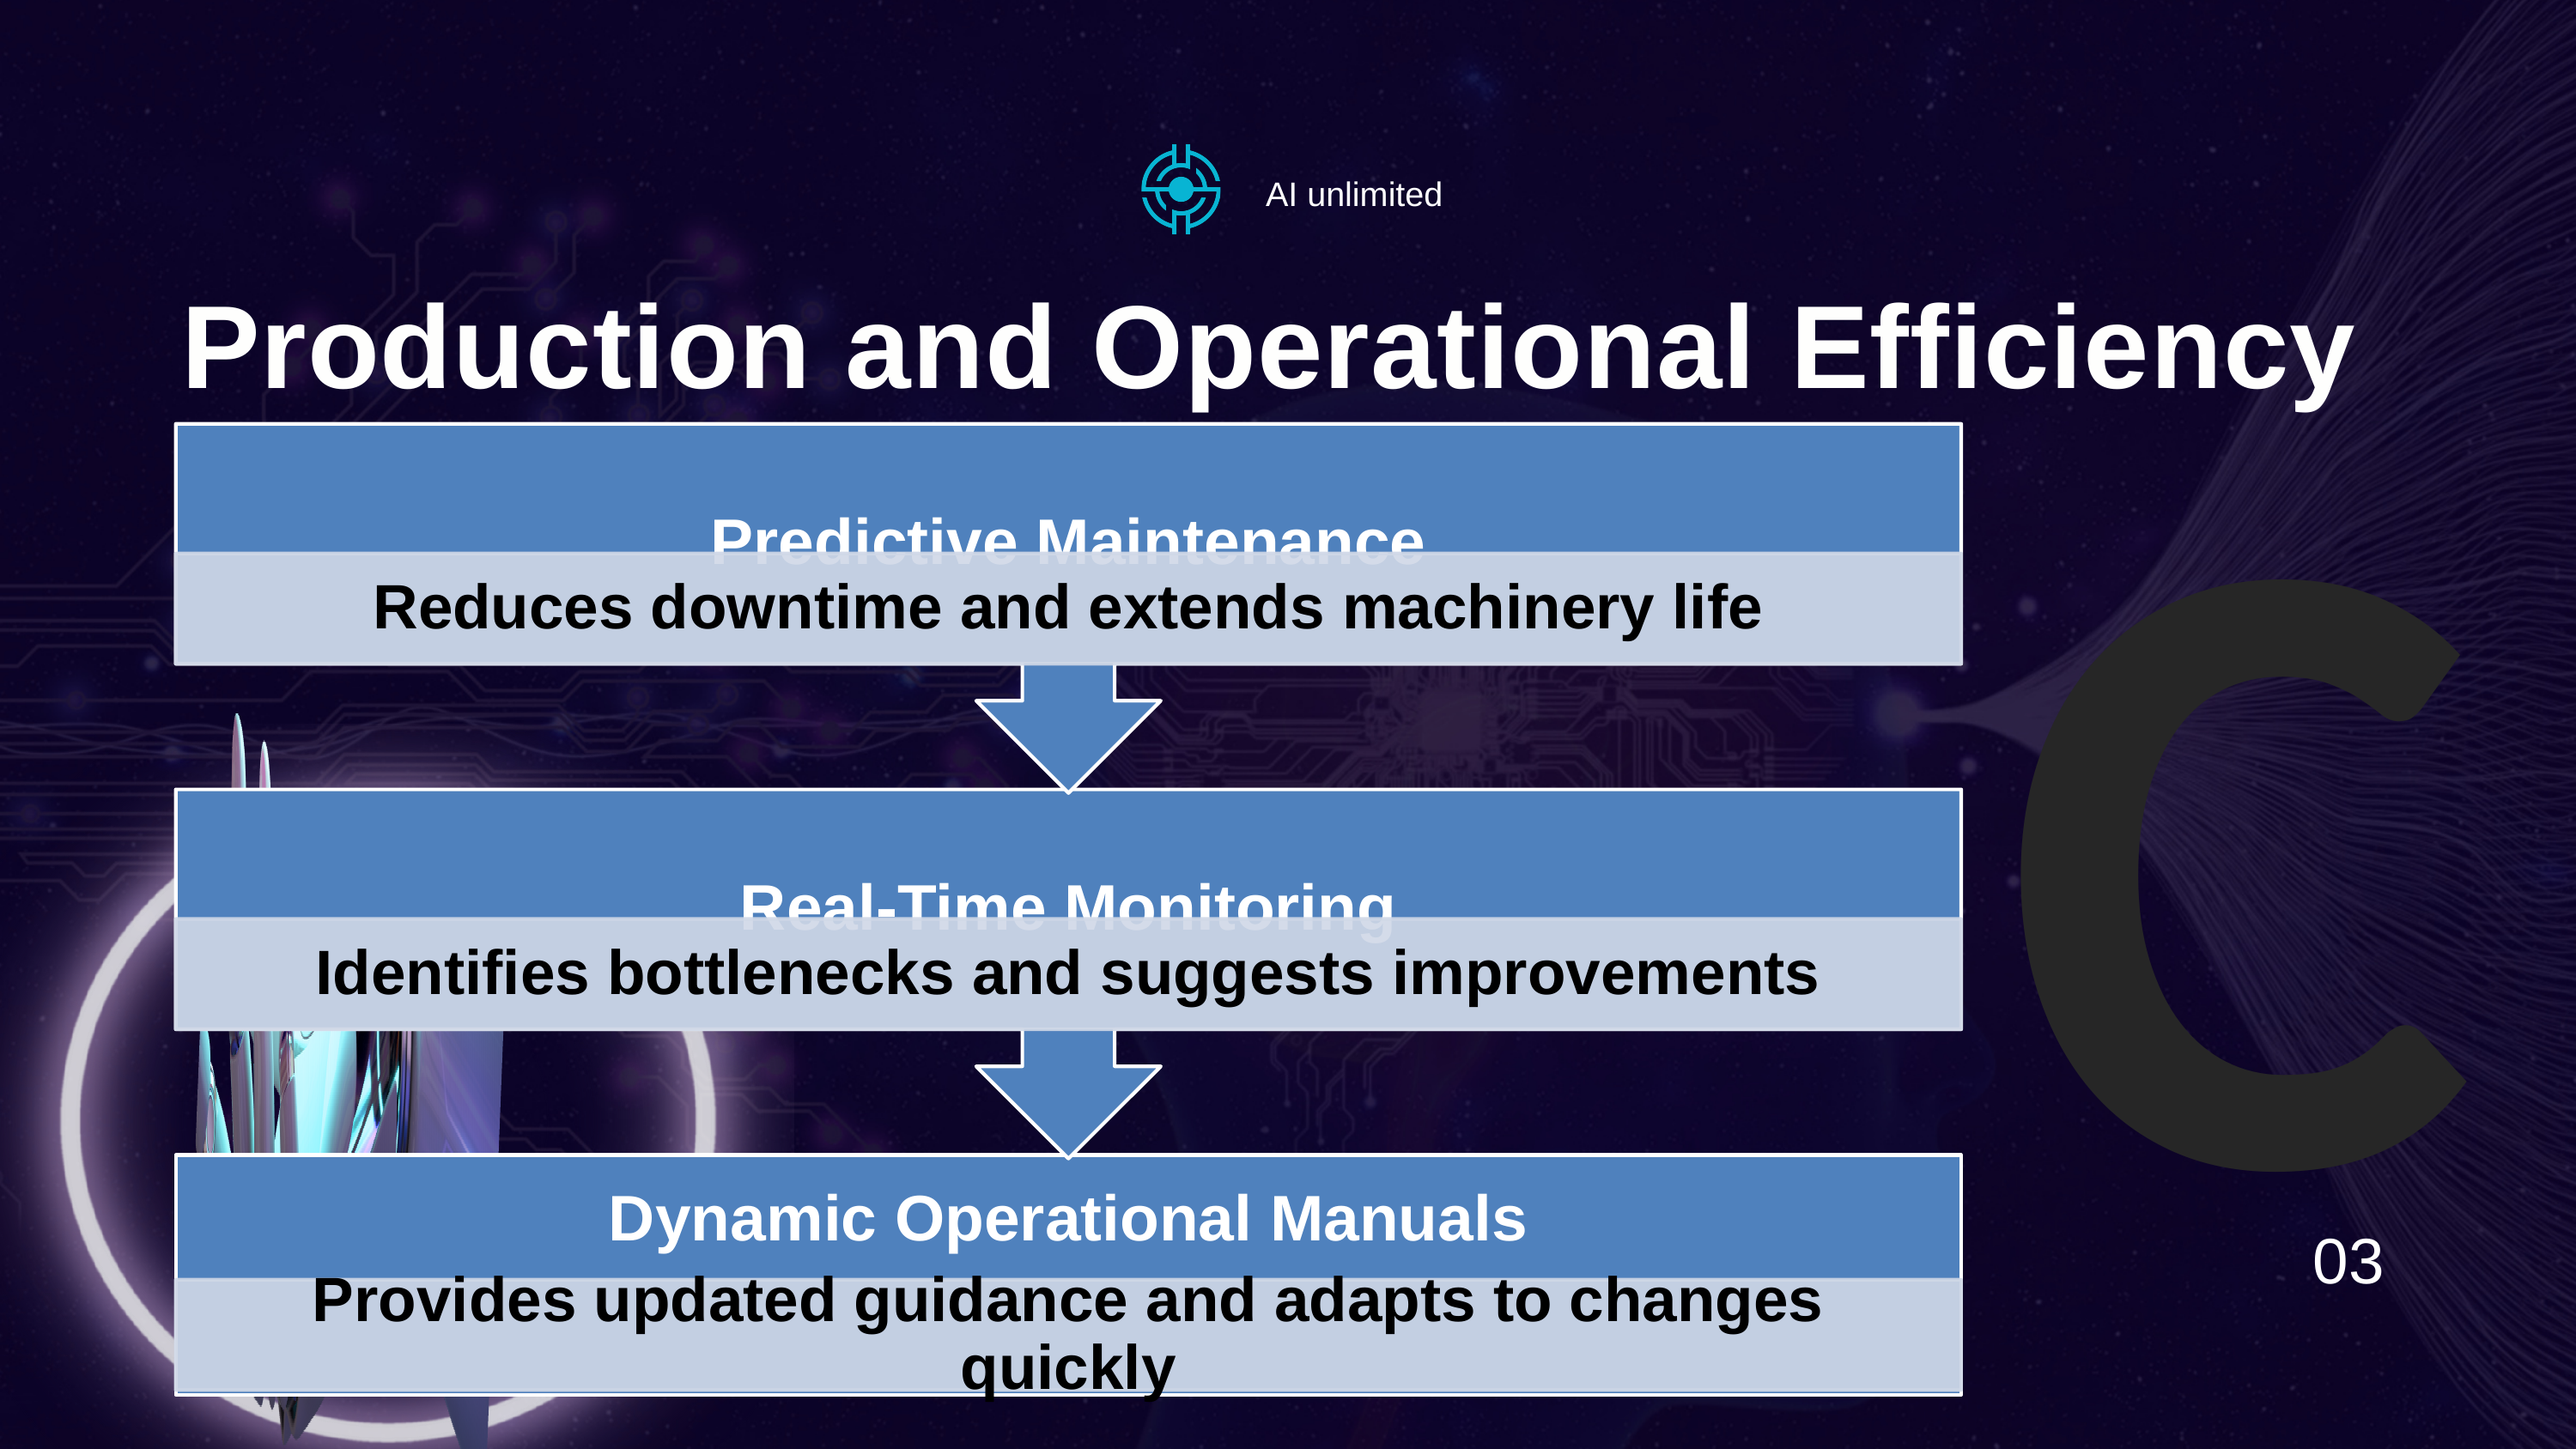

AI unlimited
Production and Operational Efficiency
C
Dynamic Operational Manuals
Provides updated guidance and adapts to changes quickly
Real-Time Monitoring
Identifies bottlenecks and suggests improvements
Predictive Maintenance
Reduces downtime and extends machinery life

03

Discussion